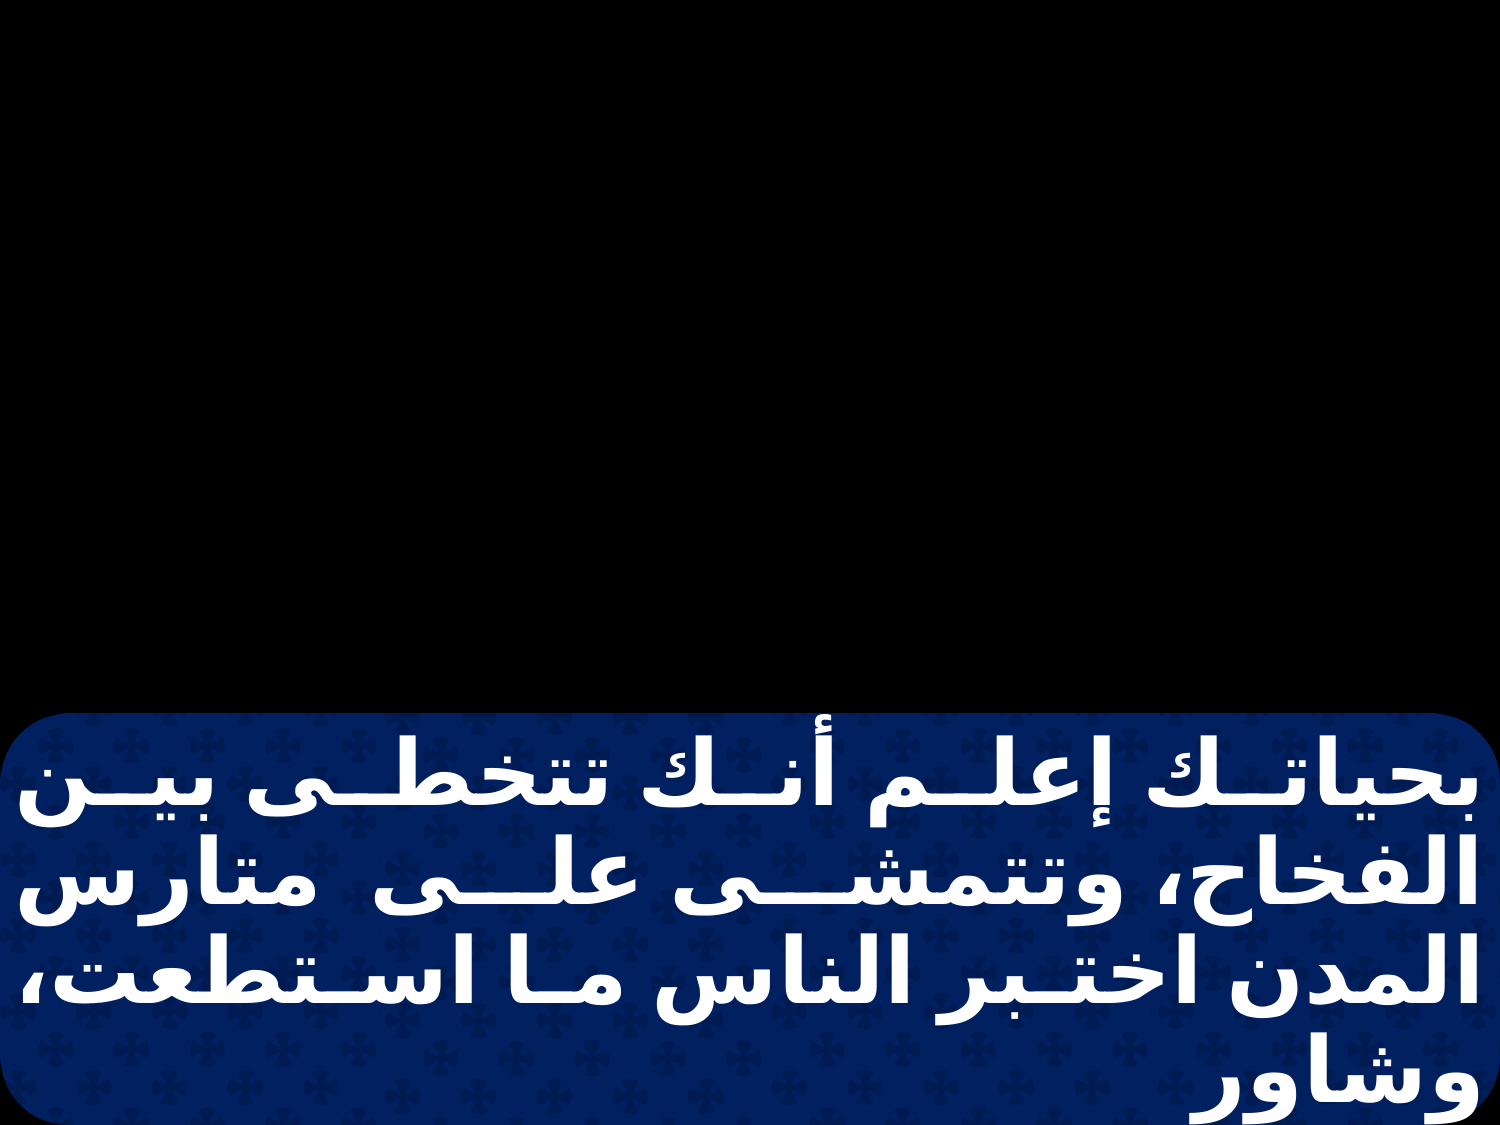

بحياتك إعلم أنك تتخطى بين الفخاح، وتتمشى على  متارس المدن اختبر الناس ما استطعت، وشاور